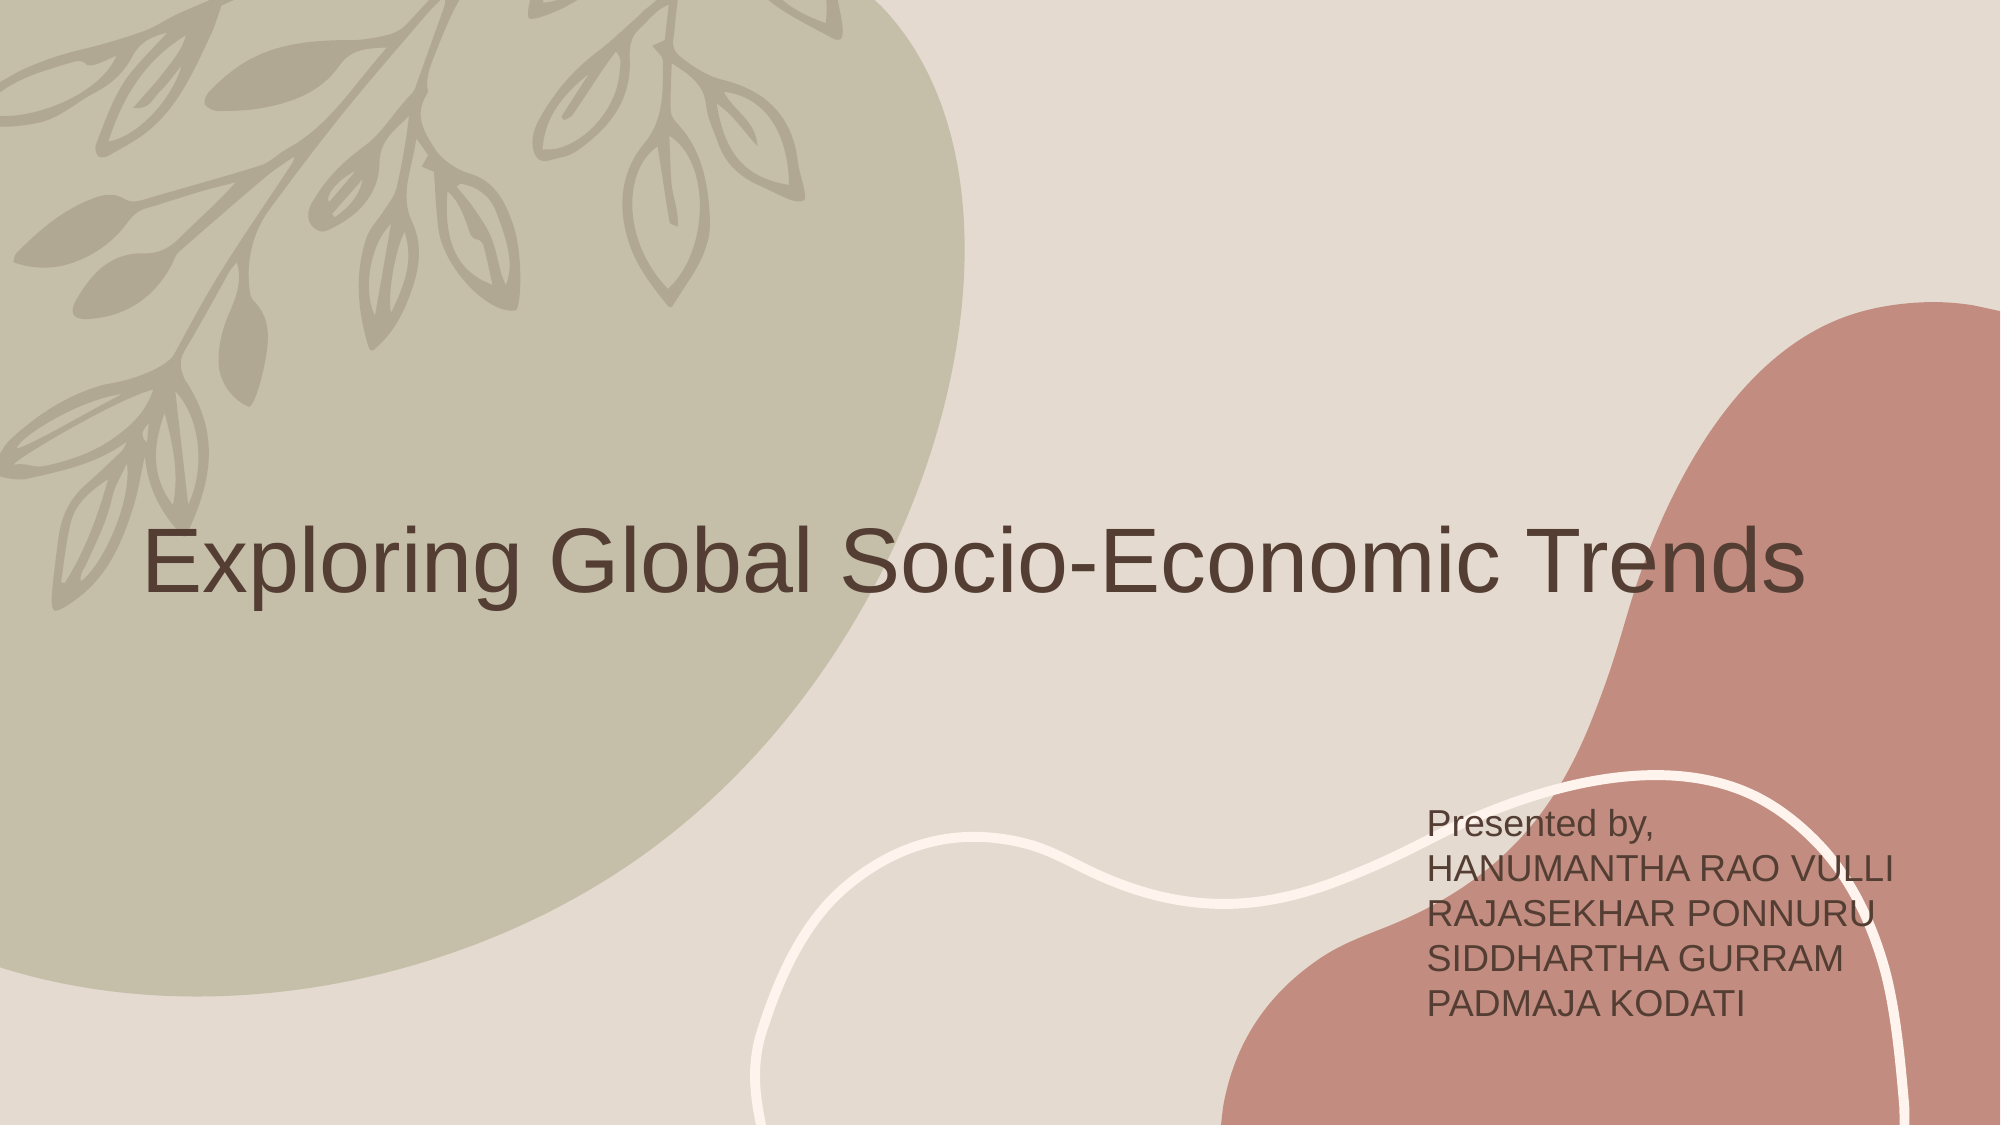

# Exploring Global Socio-Economic Trends
Presented by,
HANUMANTHA RAO VULLI
RAJASEKHAR PONNURU
SIDDHARTHA GURRAM
PADMAJA KODATI